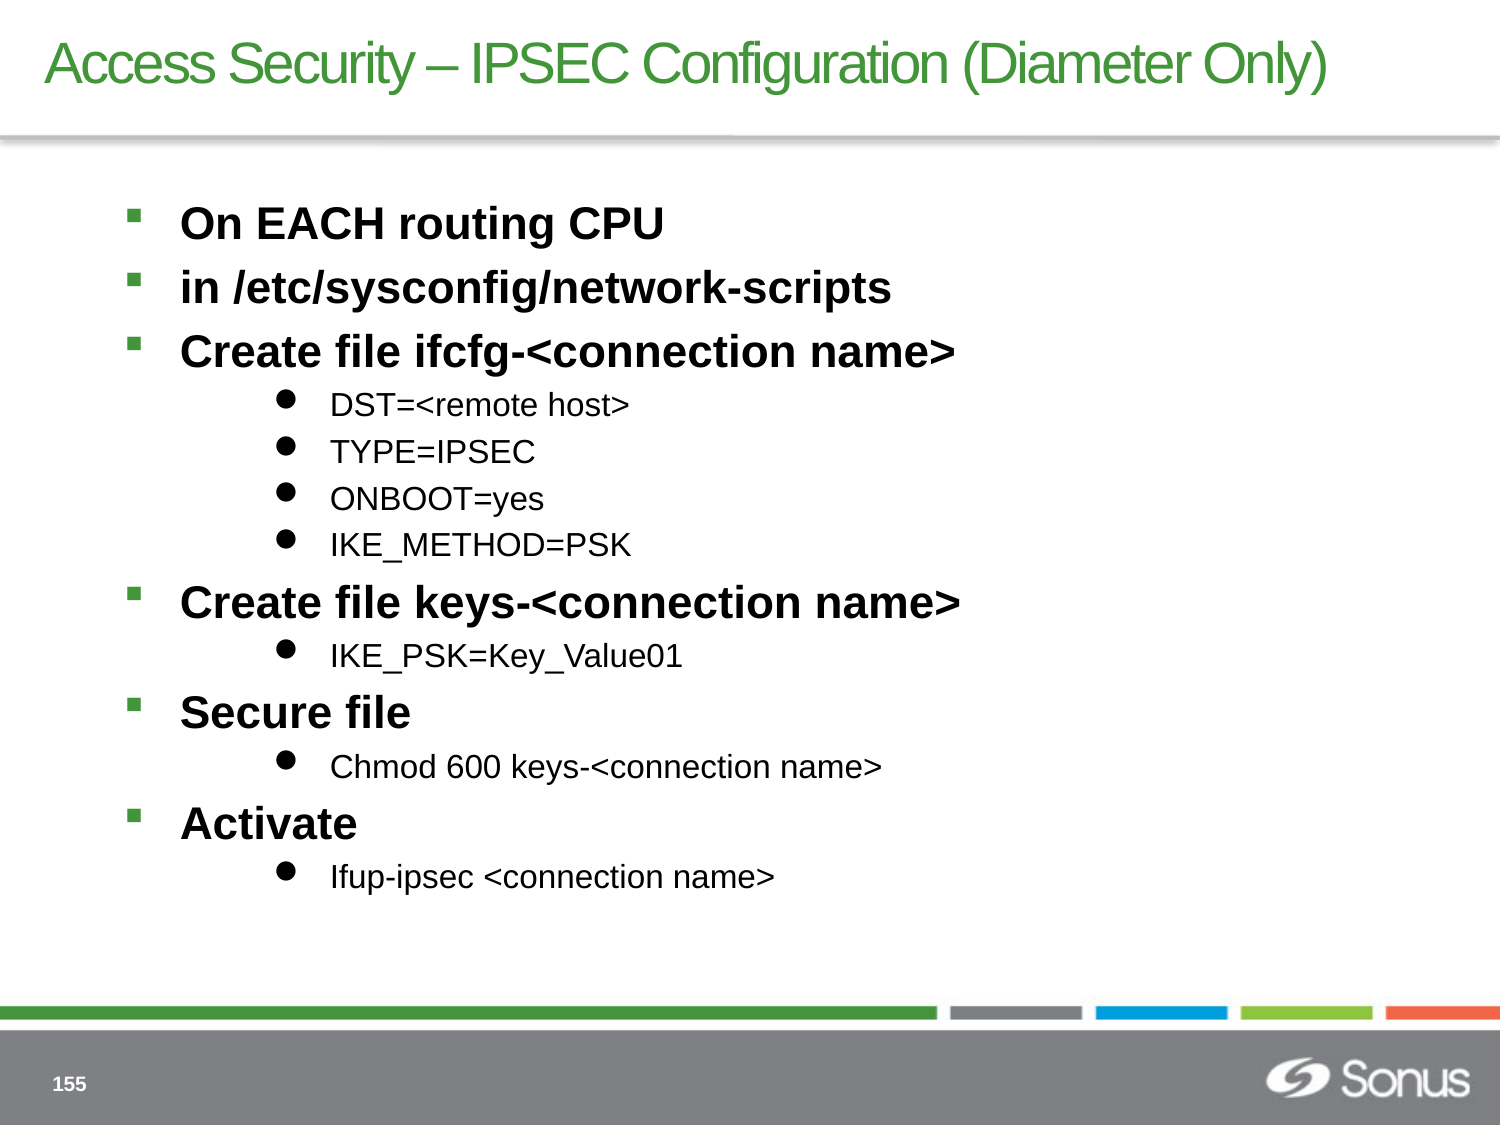

# Access Security – IPSEC Configuration (Diameter Only)
On EACH routing CPU
in /etc/sysconfig/network-scripts
Create file ifcfg-<connection name>
DST=<remote host>
TYPE=IPSEC
ONBOOT=yes
IKE_METHOD=PSK
Create file keys-<connection name>
IKE_PSK=Key_Value01
Secure file
Chmod 600 keys-<connection name>
Activate
Ifup-ipsec <connection name>